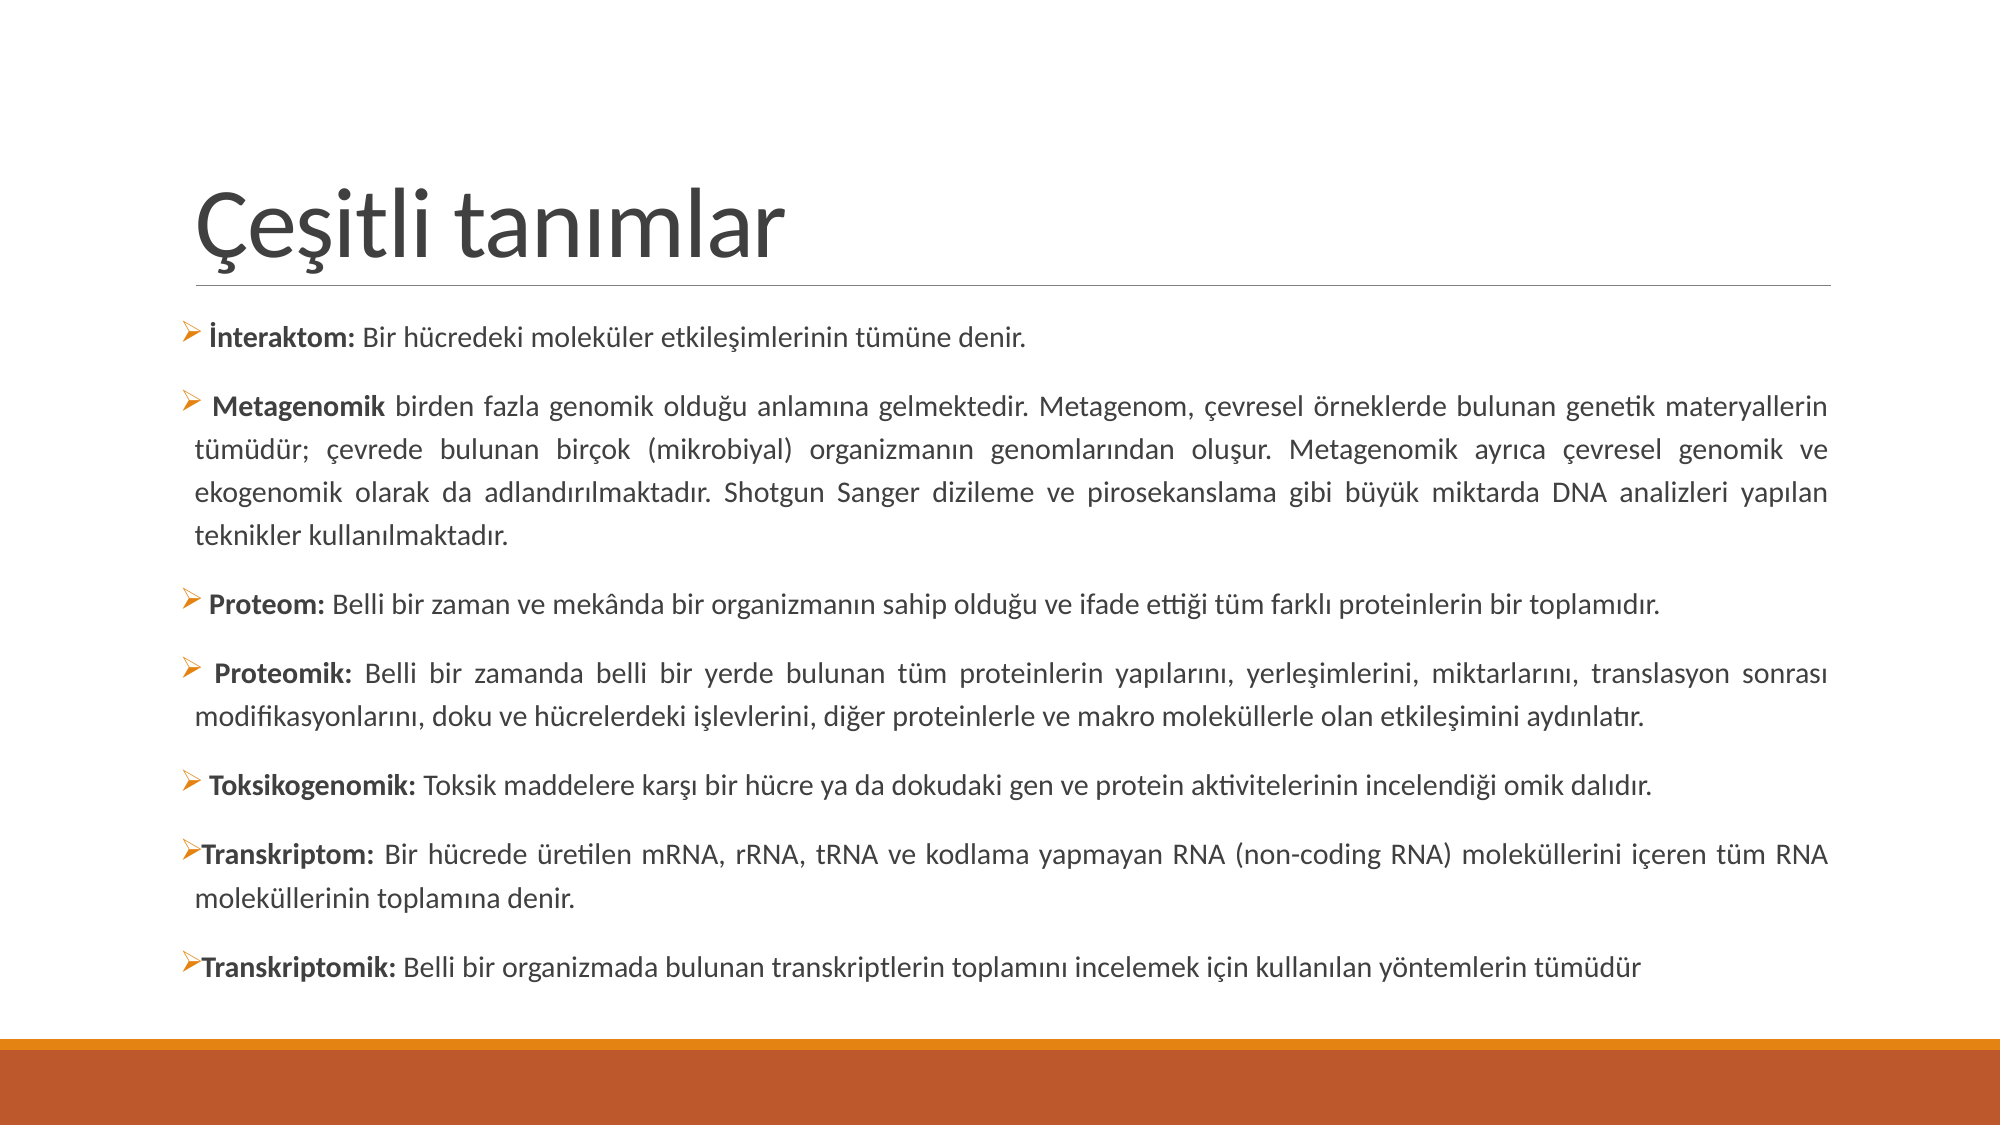

# Çeşitli tanımlar
﻿ ﻿İnteraktom: Bir hücredeki moleküler etkileşimlerinin tümüne denir.
 ﻿Metagenomik birden fazla genomik olduğu anlamına gelmektedir. Metagenom, çevresel örneklerde bulunan genetik materyallerin tümüdür; çevrede bulunan birçok (mikrobiyal) organizmanın genomlarından oluşur. Metagenomik ayrıca çevresel genomik ve ekogenomik olarak da adlandırılmaktadır. Shotgun Sanger dizileme ve pirosekanslama gibi büyük miktarda DNA analizleri yapılan teknikler kullanılmaktadır.
 ﻿Proteom: Belli bir zaman ve mekânda bir organizmanın sahip olduğu ve ifade ettiği tüm farklı proteinlerin bir toplamıdır.
 ﻿Proteomik: Belli bir zamanda belli bir yerde bulunan tüm proteinlerin yapılarını, yerleşimlerini, miktarlarını, translasyon sonrası modifikasyonlarını, doku ve hücrelerdeki işlevlerini, diğer proteinlerle ve makro moleküllerle olan etkileşimini aydınlatır.
 ﻿Toksikogenomik: Toksik maddelere karşı bir hücre ya da dokudaki gen ve protein aktivitelerinin incelendiği omik dalıdır.
Transkriptom: Bir hücrede üretilen mRNA, rRNA, tRNA ve kodlama yapmayan RNA (non-coding RNA) moleküllerini içeren tüm RNA moleküllerinin toplamına denir.
Transkriptomik: Belli bir organizmada bulunan transkriptlerin toplamını incelemek için kullanılan yöntemlerin tümüdür